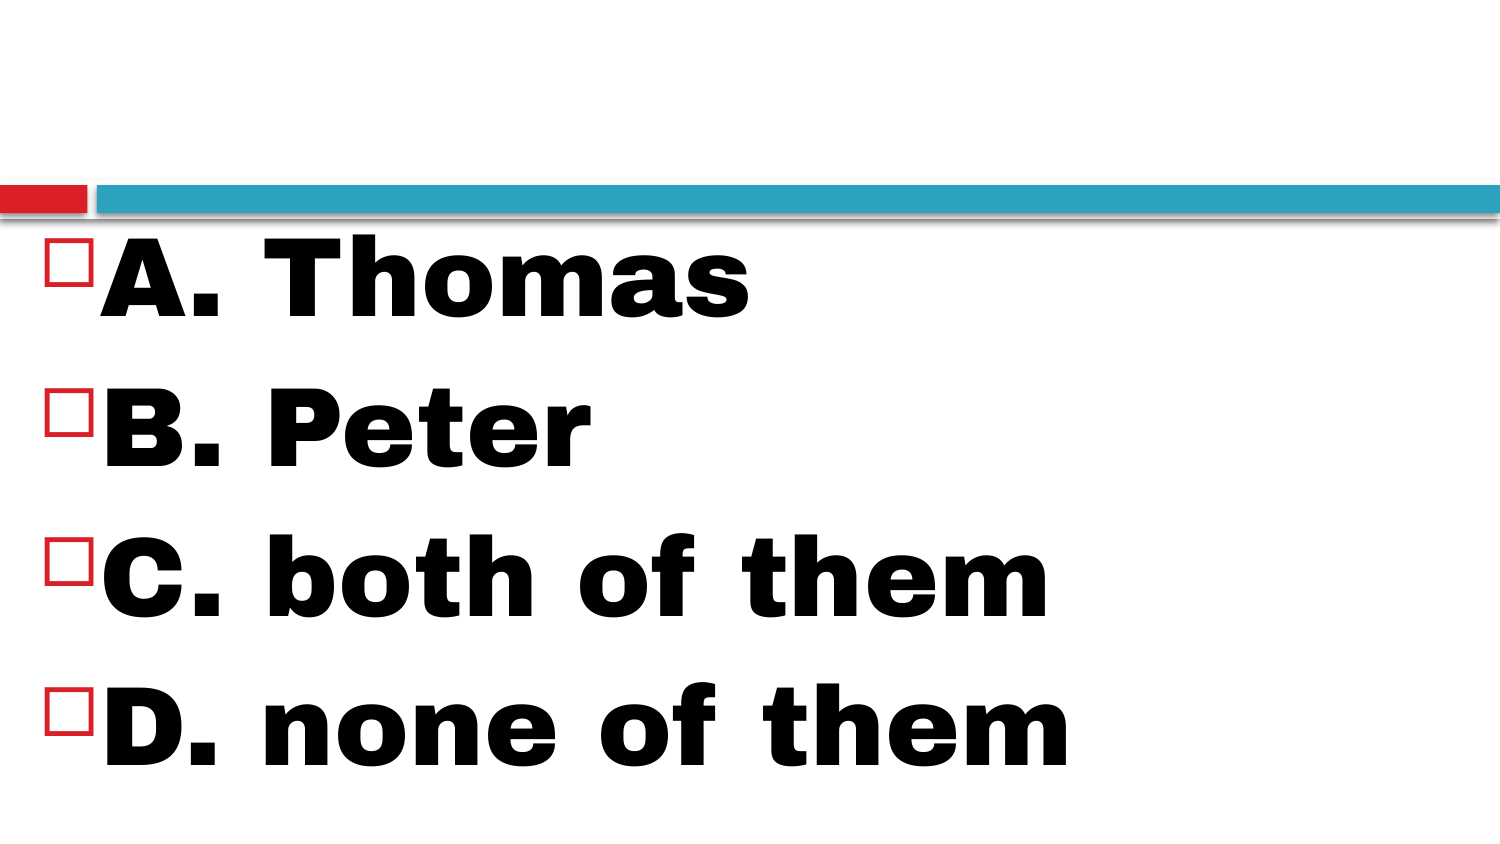

#
A. Thomas
B. Peter
C. both of them
D. none of them